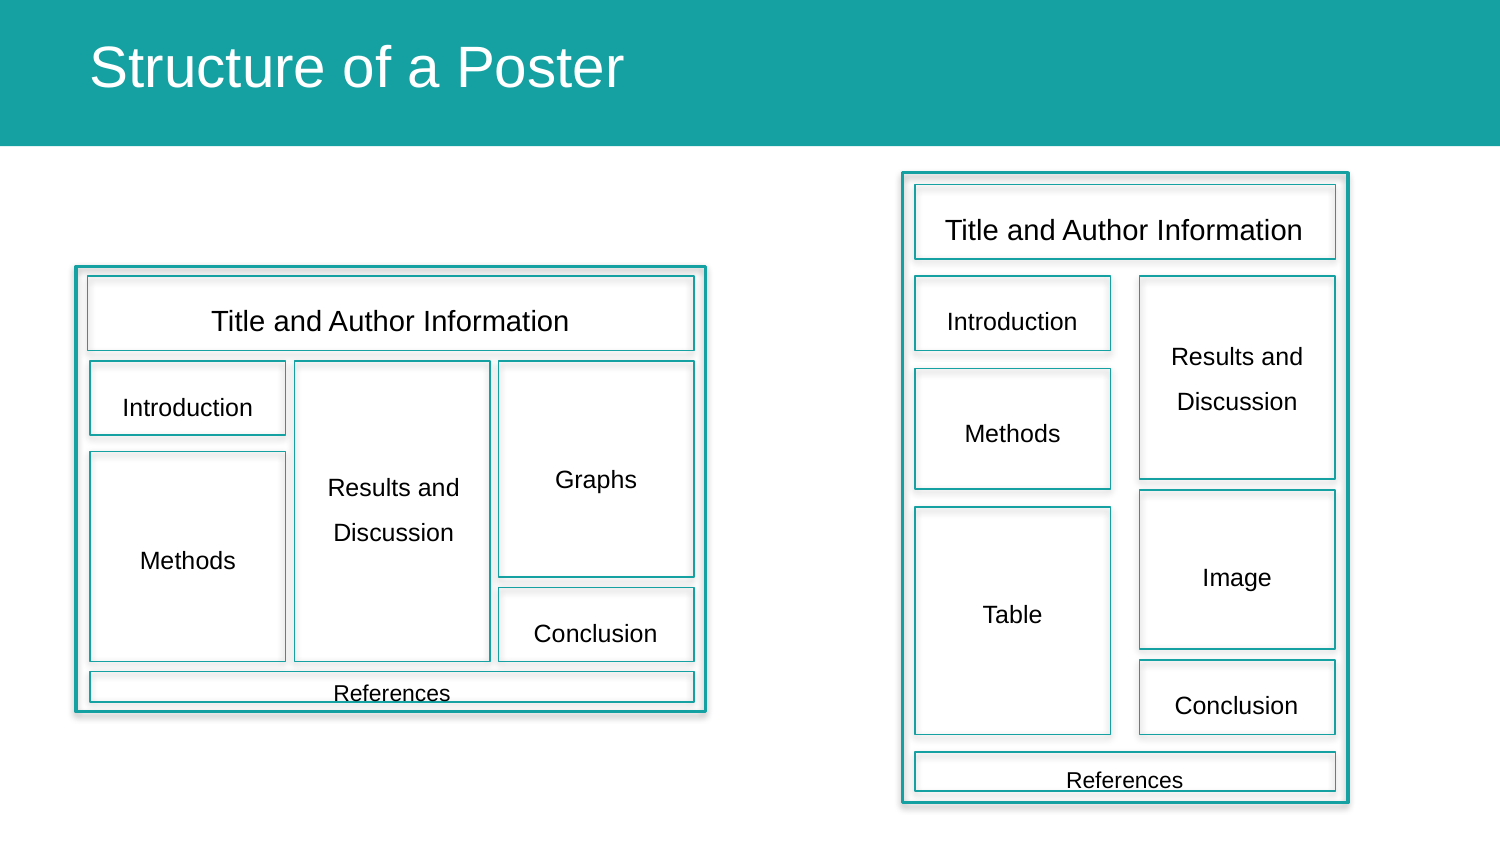

# Structure of a Poster

Title and Author Information

Introduction
Results and Discussion

Methods

Image
Table

Conclusion
References

Title and Author Information

Introduction
Graphs
Results and Discussion

Methods

Conclusion
References